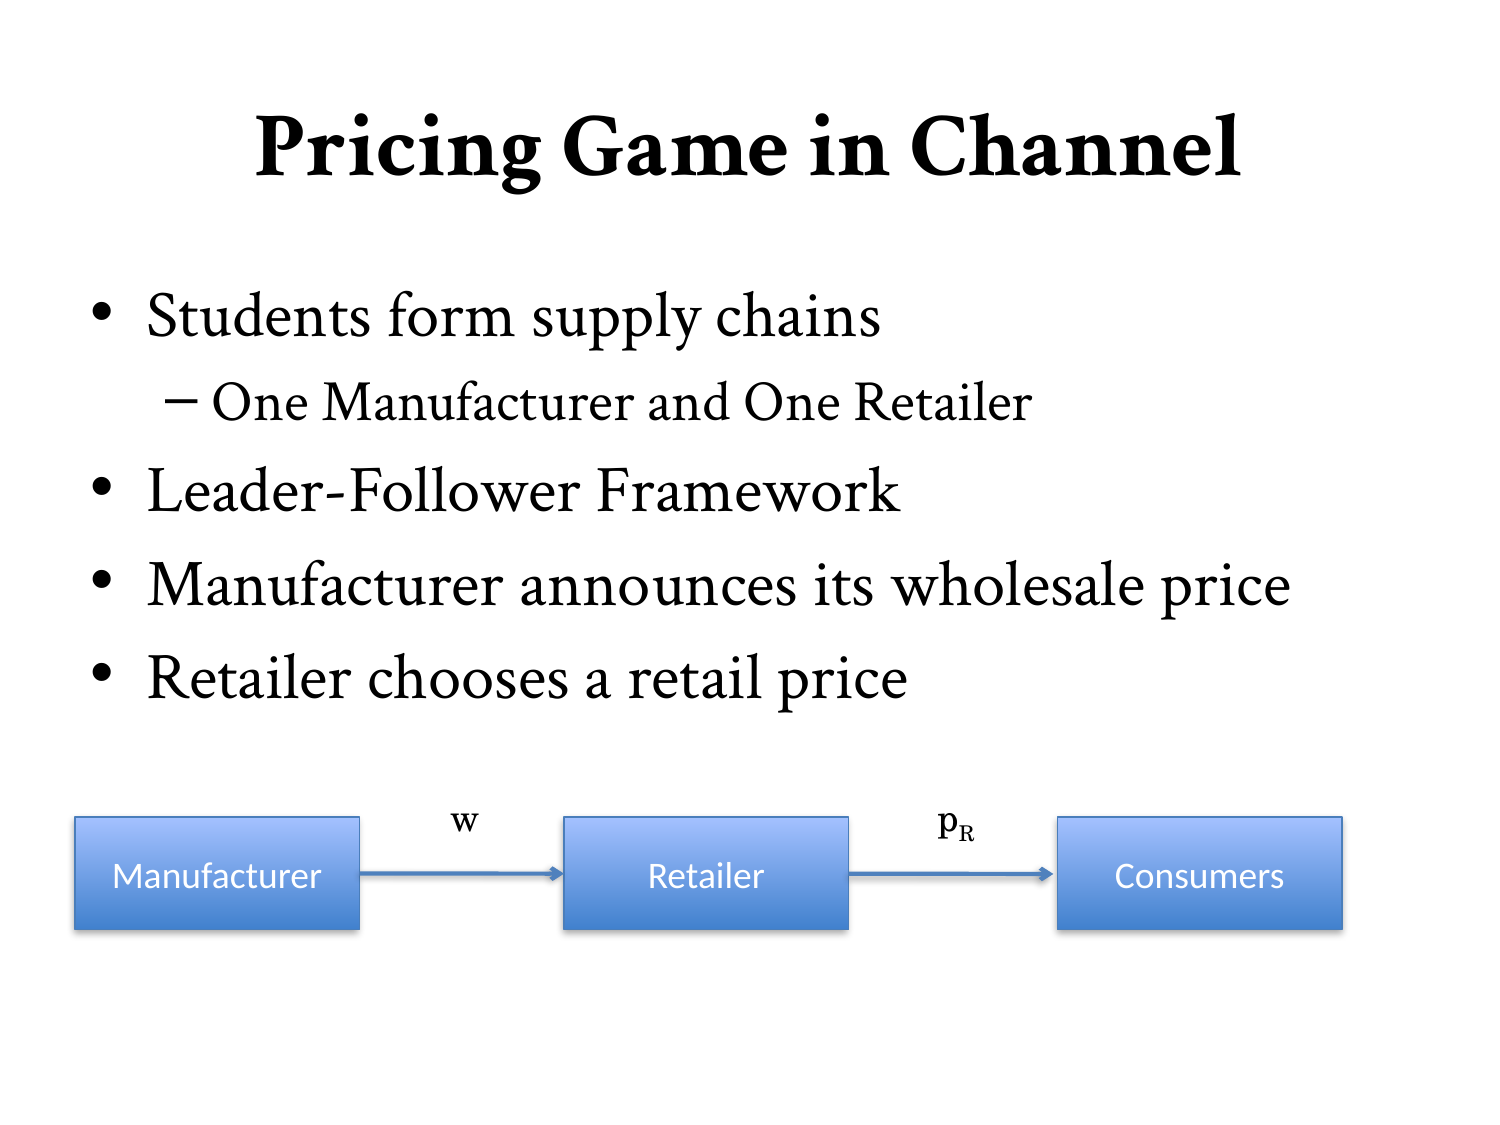

# Pricing Game in Channel
Students form supply chains
One Manufacturer and One Retailer
Leader-Follower Framework
Manufacturer announces its wholesale price
Retailer chooses a retail price

w
pR
Manufacturer
Retailer
Consumers